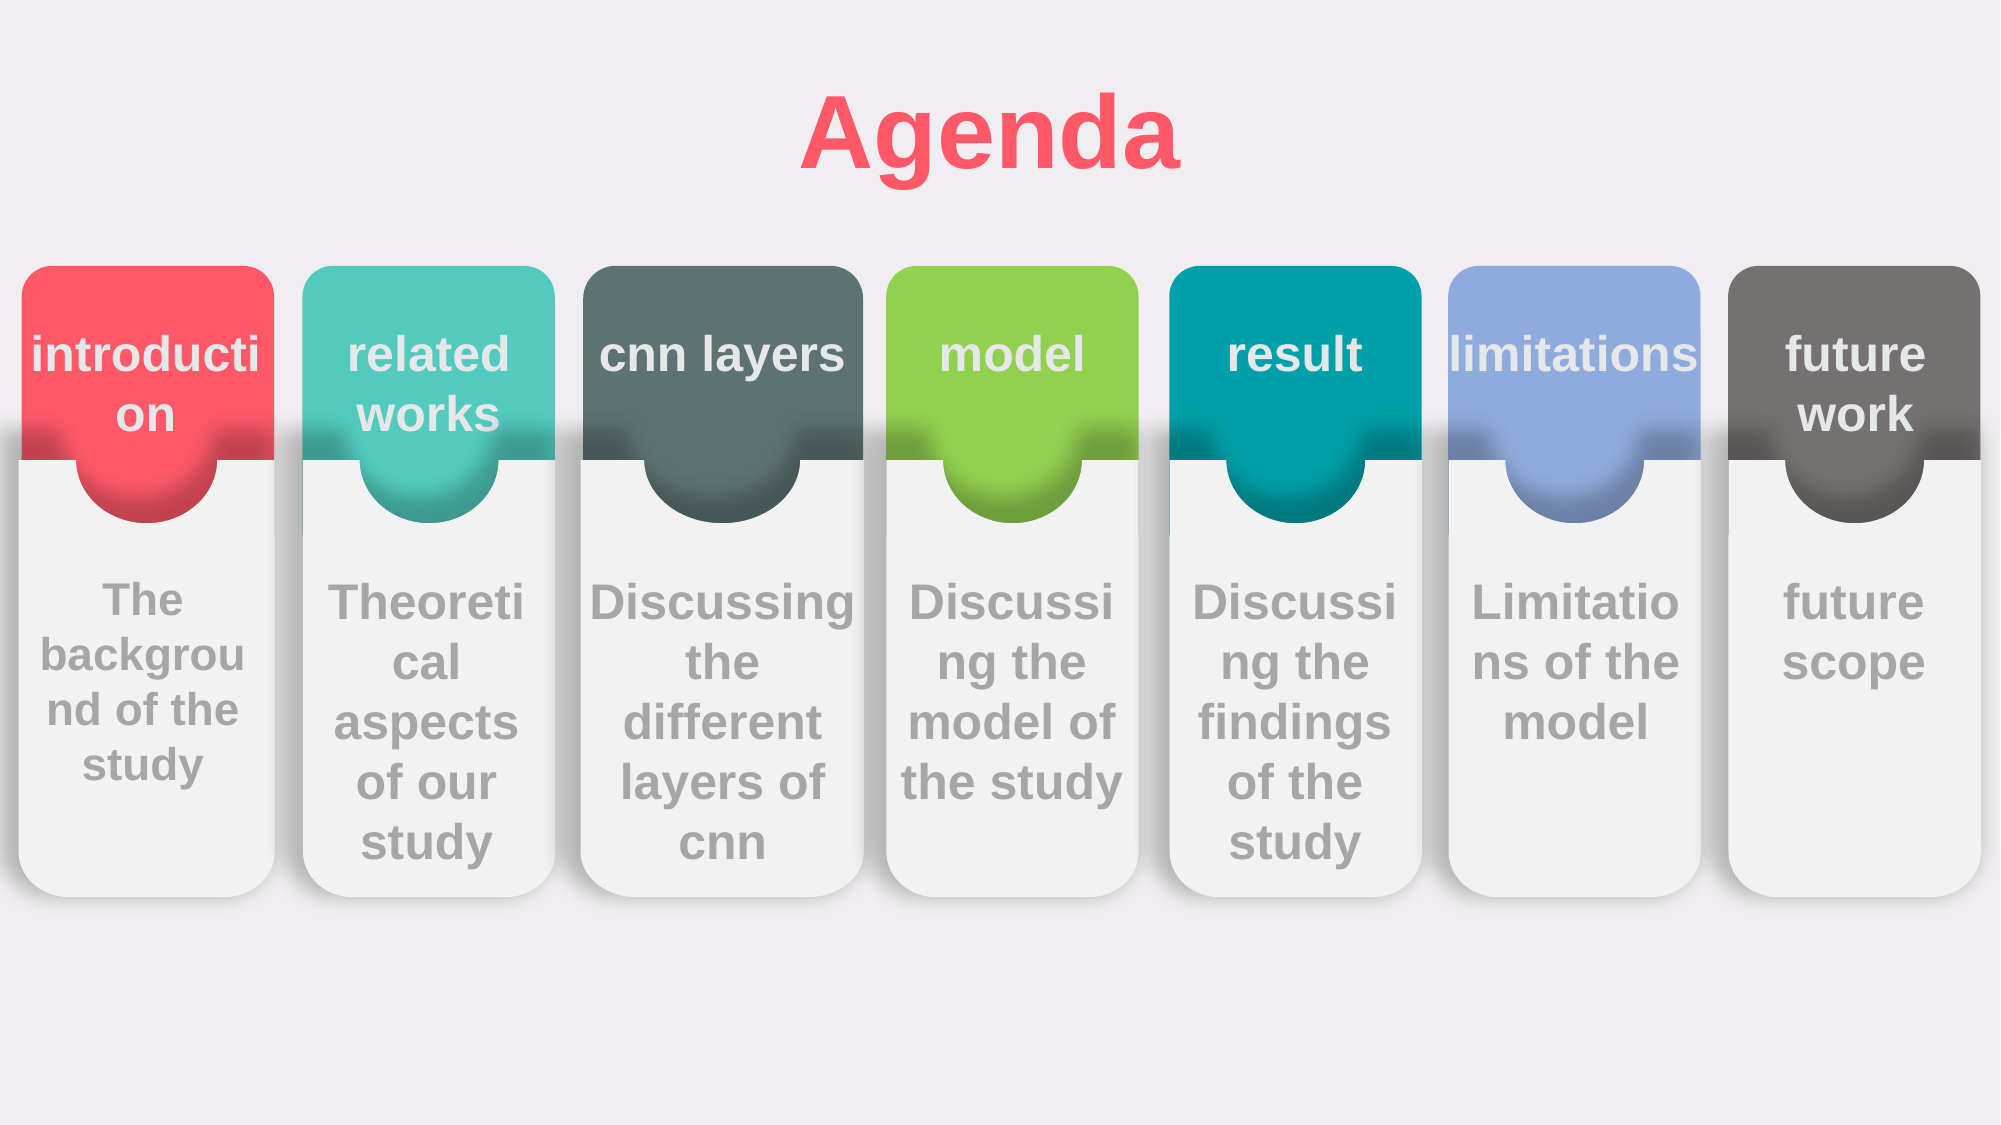

Agenda

model

limitations

future work

related works

introduction

cnn layers

result

Theoretical aspects of our study
Discussing the model of the study
Limitations of the model
future scope
The background of the study
Discussing the different layers of cnn
Discussing the findings of the study